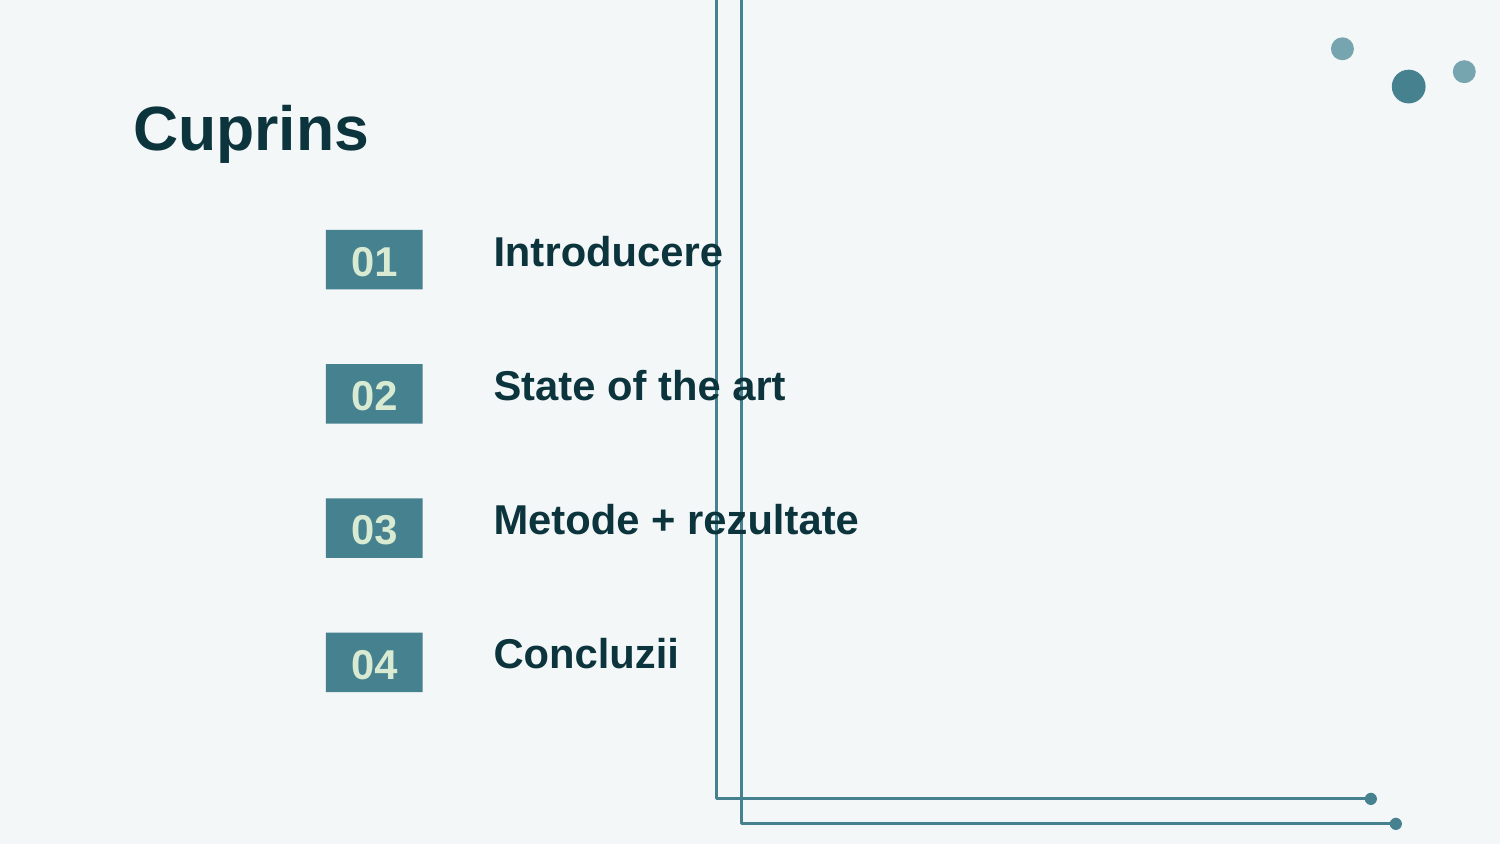

# Cuprins
01
Introducere
02
State of the art
Metode + rezultate
03
04
Concluzii